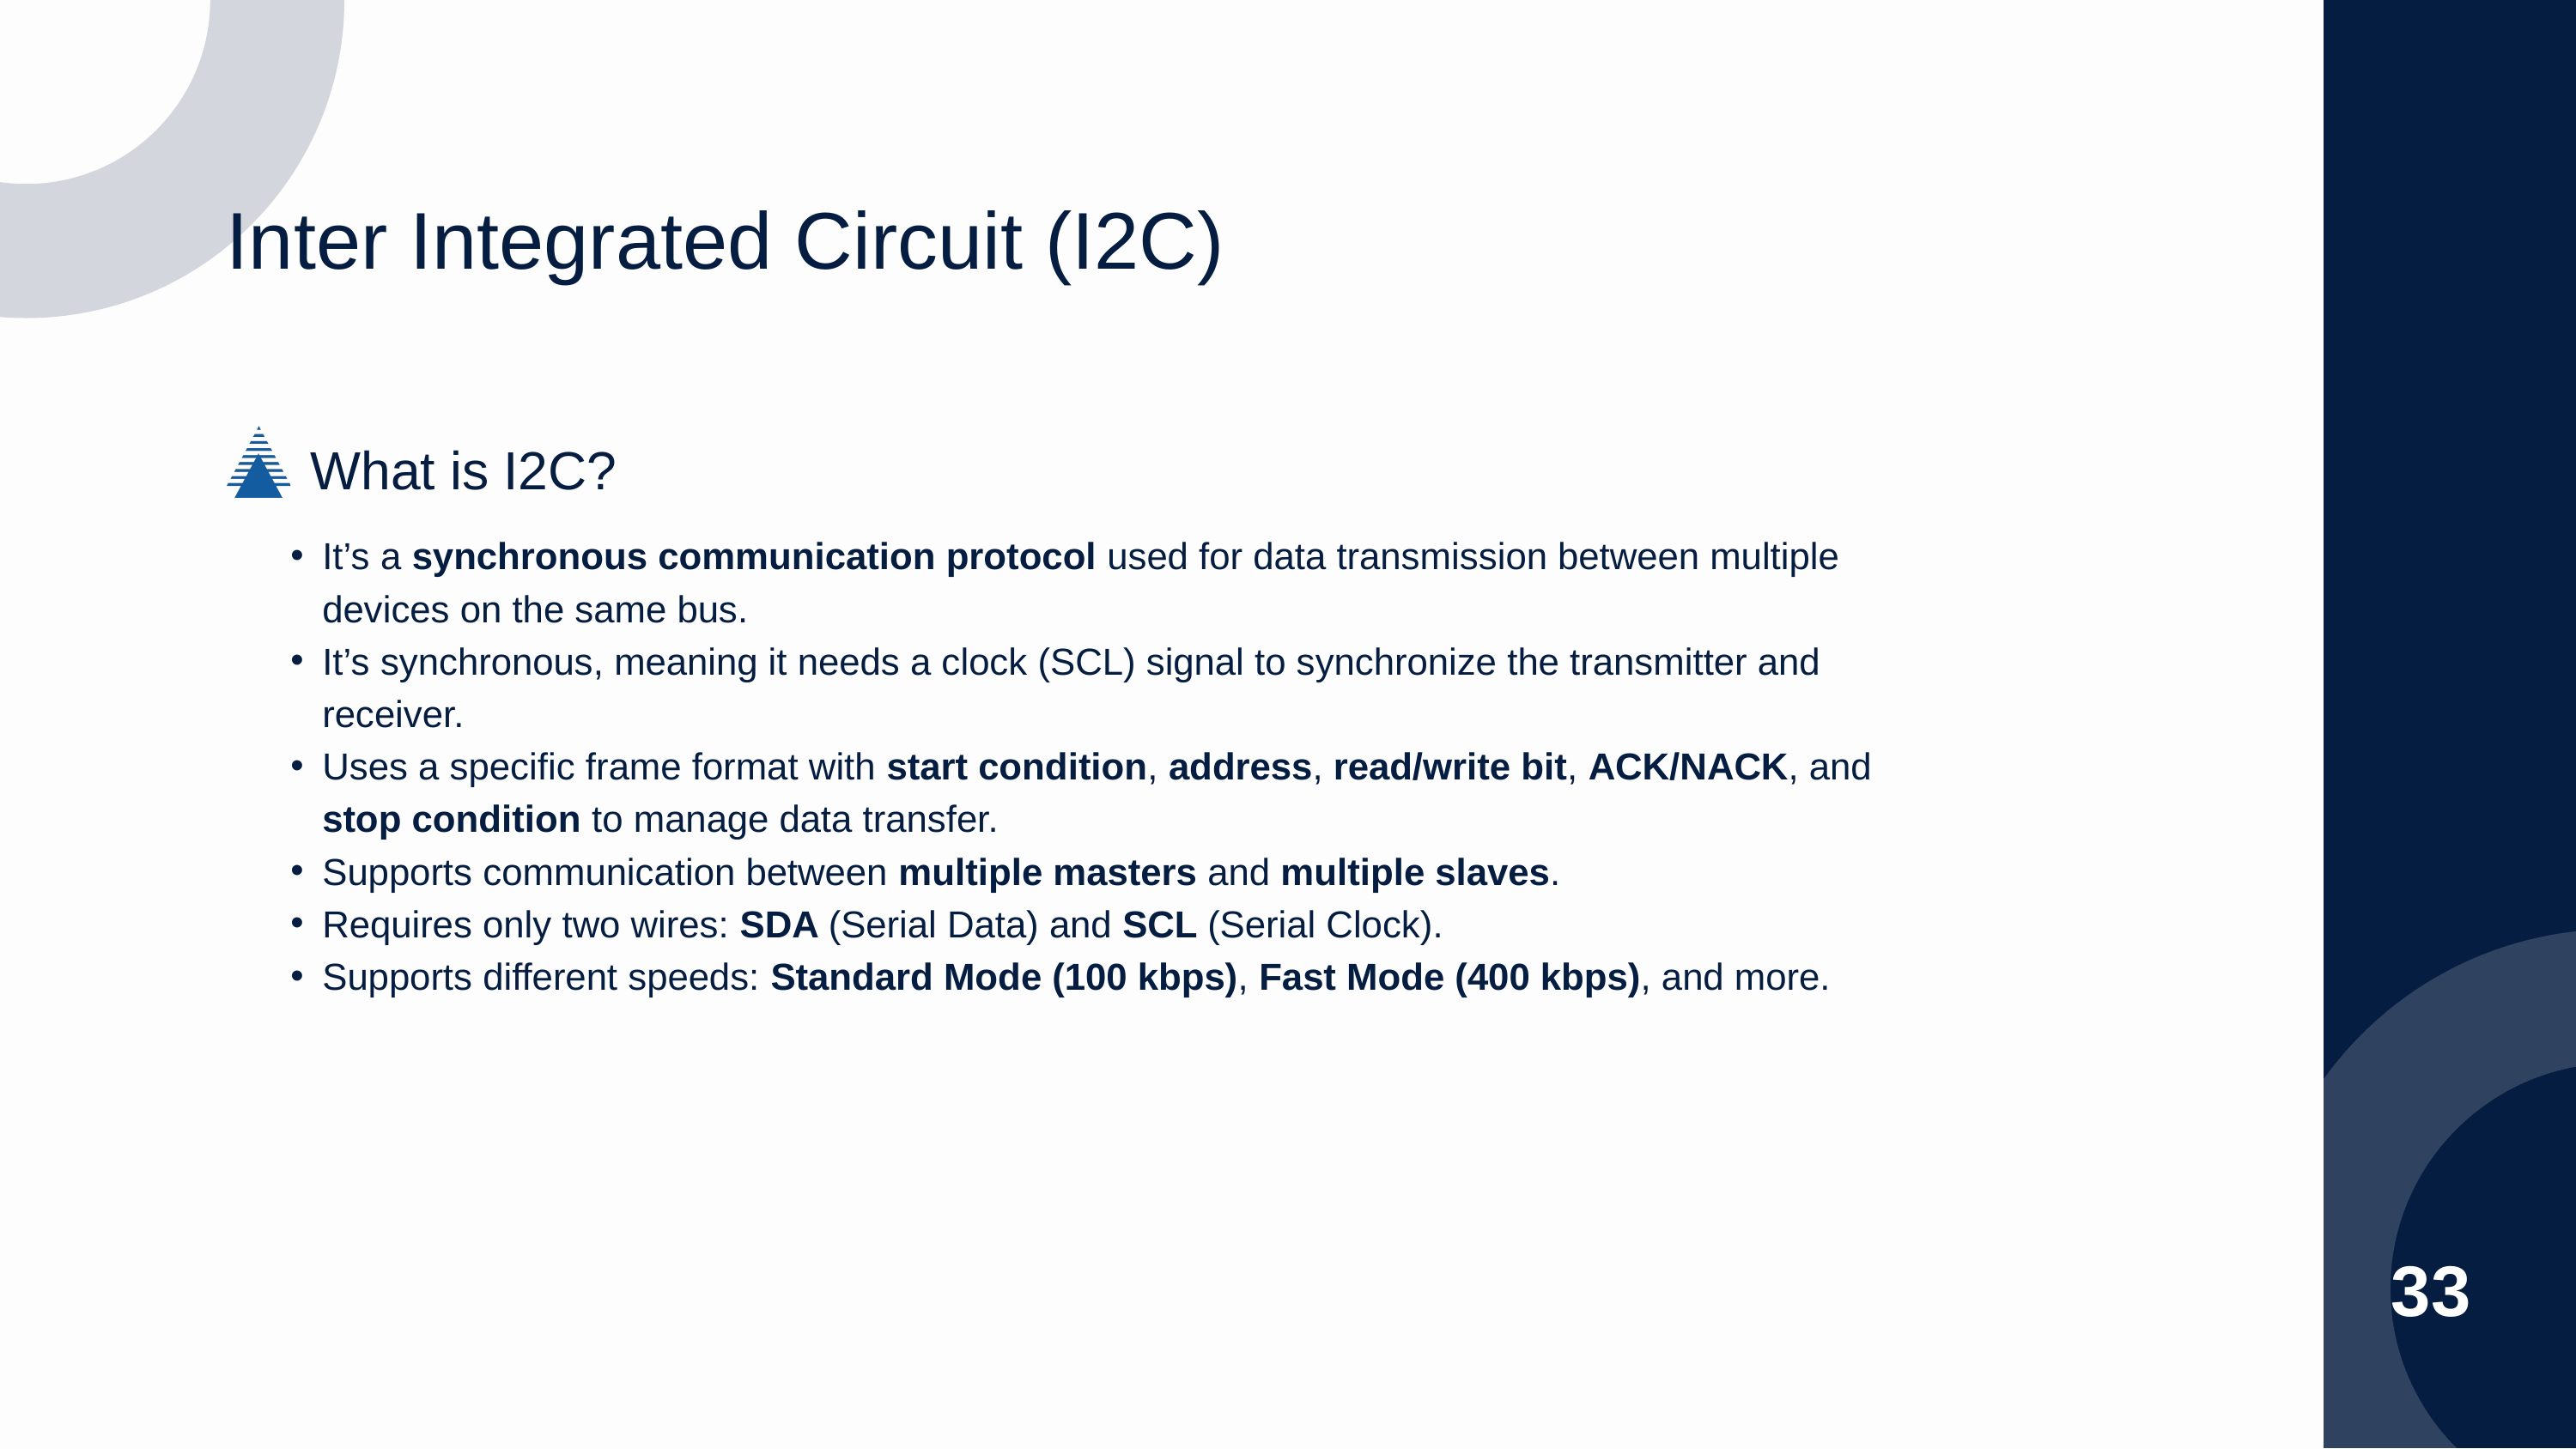

Inter Integrated Circuit (I2C)
What is I2C?

It’s a synchronous communication protocol used for data transmission between multiple devices on the same bus.
It’s synchronous, meaning it needs a clock (SCL) signal to synchronize the transmitter and receiver.
Uses a specific frame format with start condition, address, read/write bit, ACK/NACK, and stop condition to manage data transfer.
Supports communication between multiple masters and multiple slaves.
Requires only two wires: SDA (Serial Data) and SCL (Serial Clock).
Supports different speeds: Standard Mode (100 kbps), Fast Mode (400 kbps), and more.
33